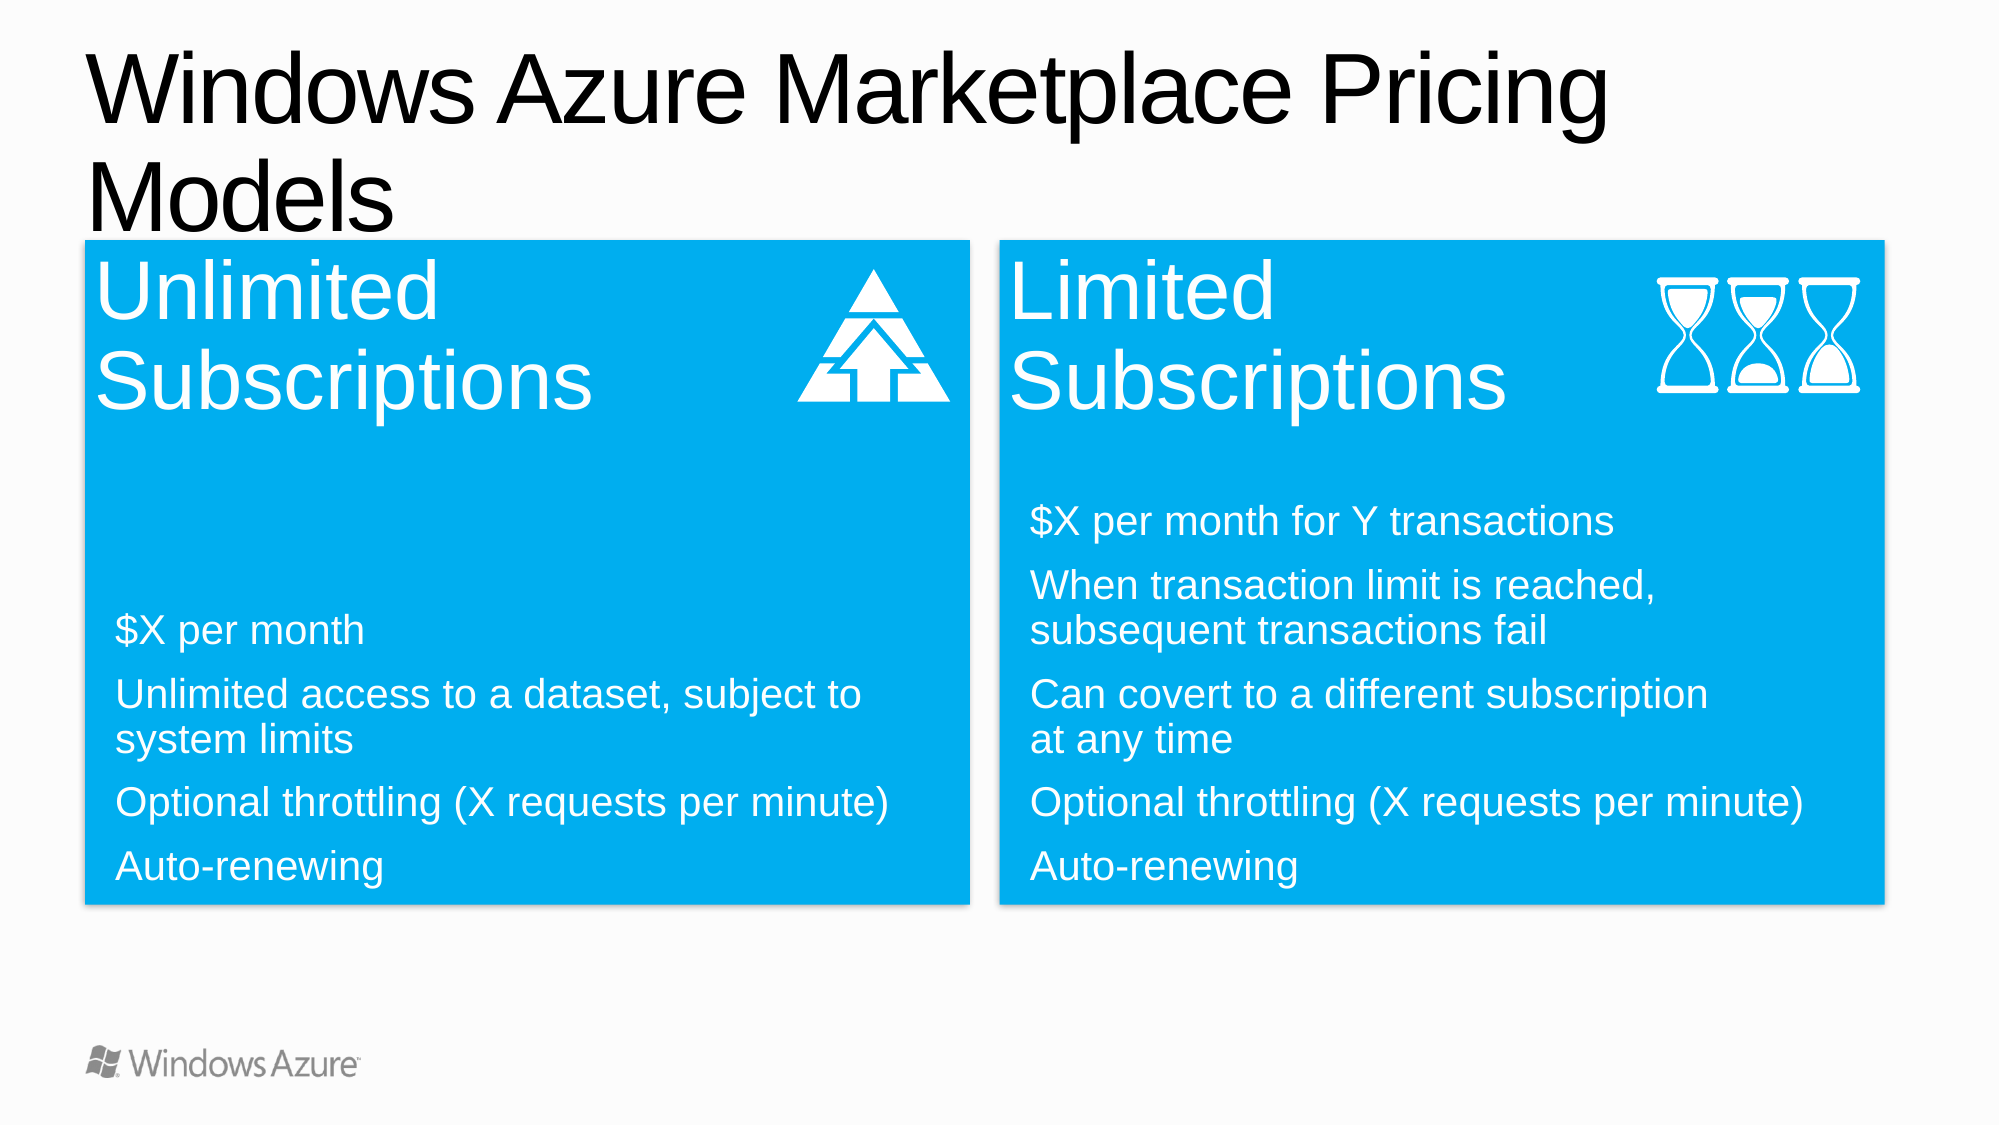

# Windows Azure Marketplace Pricing Models
$X per month
Unlimited access to a dataset, subject to system limits
Optional throttling (X requests per minute)
Auto-renewing
Unlimited
Subscriptions
$X per month for Y transactions
When transaction limit is reached, subsequent transactions fail
Can covert to a different subscription
at any time
Optional throttling (X requests per minute)
Auto-renewing
Limited
Subscriptions